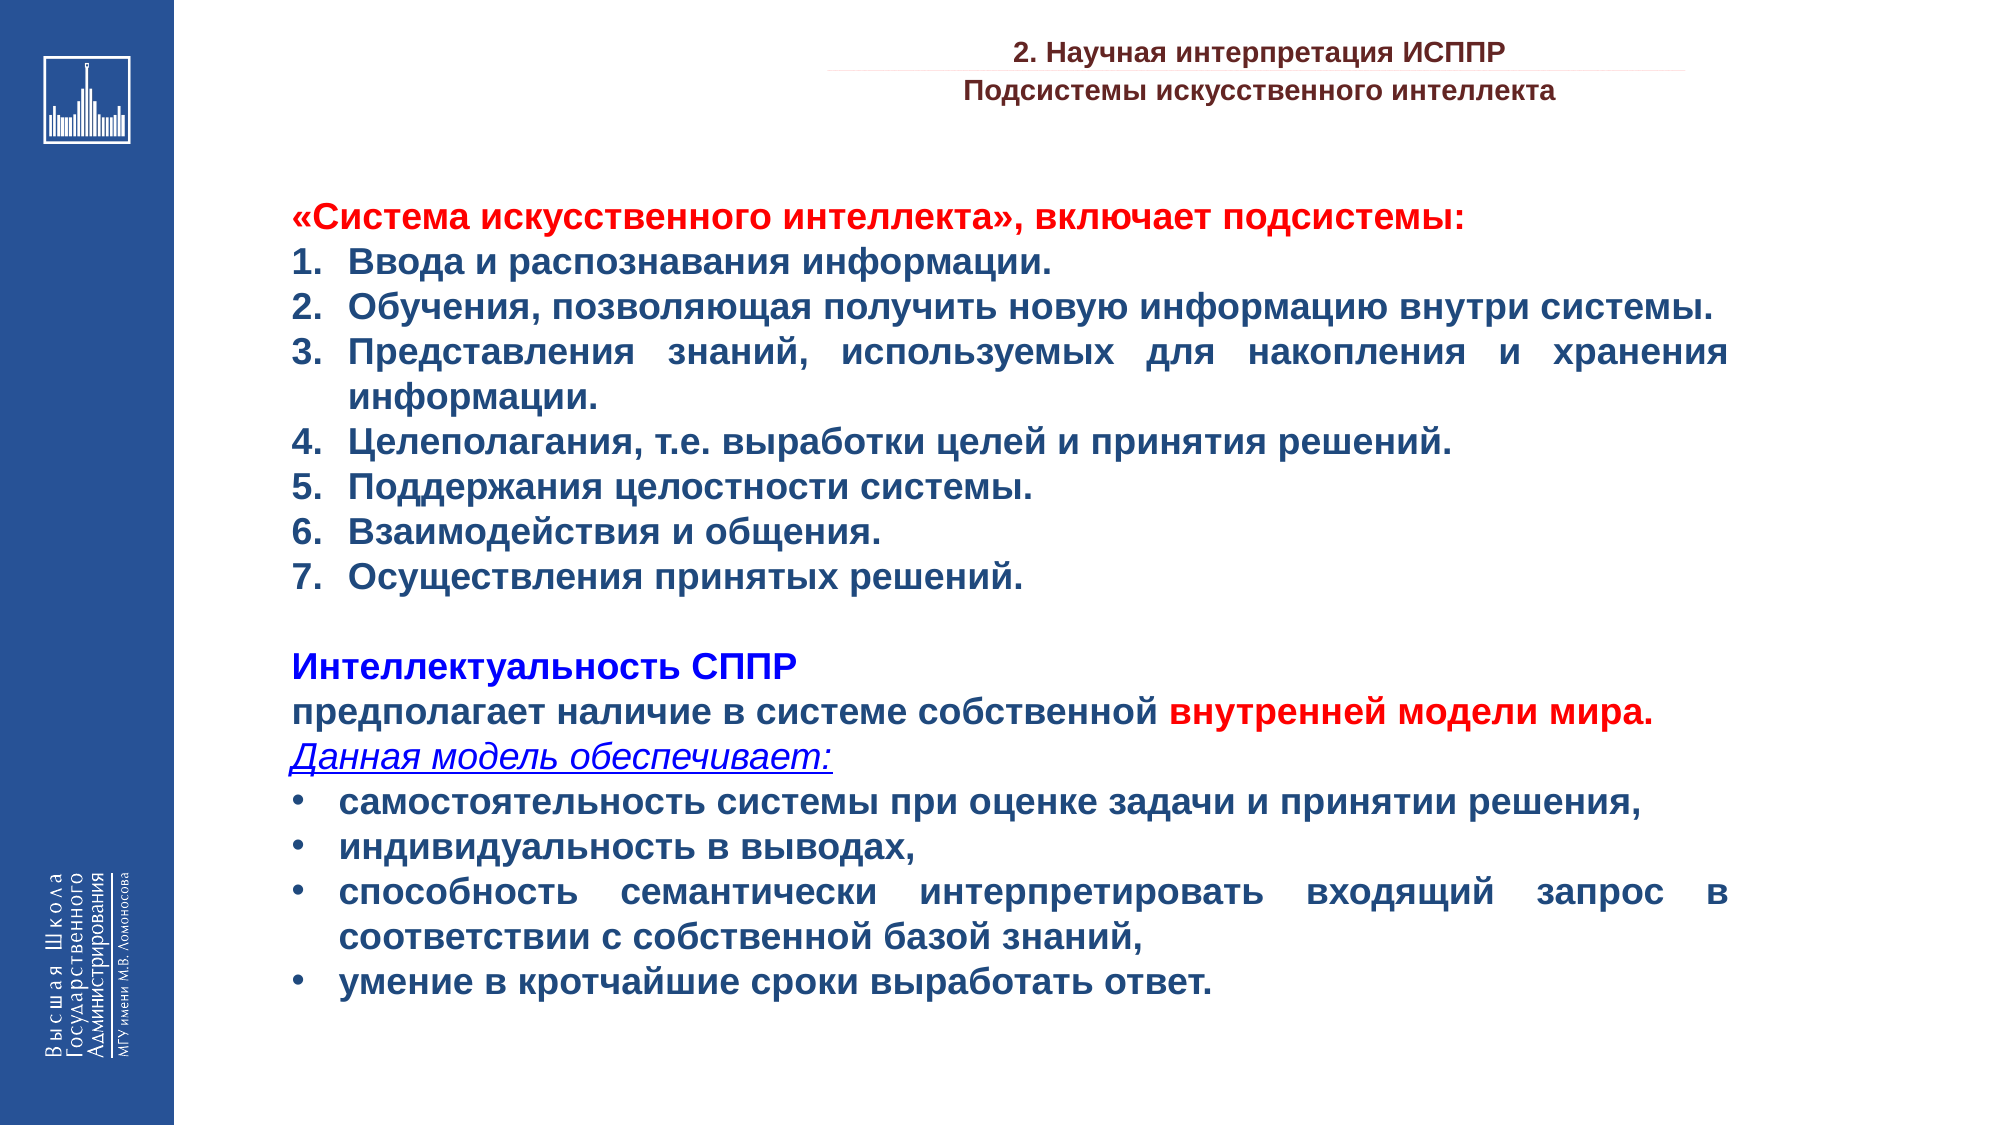

2. Научная интерпретация ИСППР
_________________________________________________________________________________________________________________________________________________________________________________________________________________________________________________________________________________________________________________________________________________________________________________________________________________________________________________________________________________________________________________________________________________________________________________________________________________________________________________________________________________________________________________________________________________________________________________________________________________________________________________________________________________________________
Подсистемы искусственного интеллекта
«Система искусственного интеллекта», включает подсистемы:
Ввода и распознавания информации.
Обучения, позволяющая получить новую информацию внутри системы.
Представления знаний, используемых для накопления и хранения информации.
Целеполагания, т.е. выработки целей и принятия решений.
Поддержания целостности системы.
Взаимодействия и общения.
Осуществления принятых решений.

Интеллектуальность СППР
предполагает наличие в системе собственной внутренней модели мира. Данная модель обеспечивает:
самостоятельность системы при оценке задачи и принятии решения,
индивидуальность в выводах,
способность семантически интерпретировать входящий запрос в соответствии с собственной базой знаний,
умение в кротчайшие сроки выработать ответ.